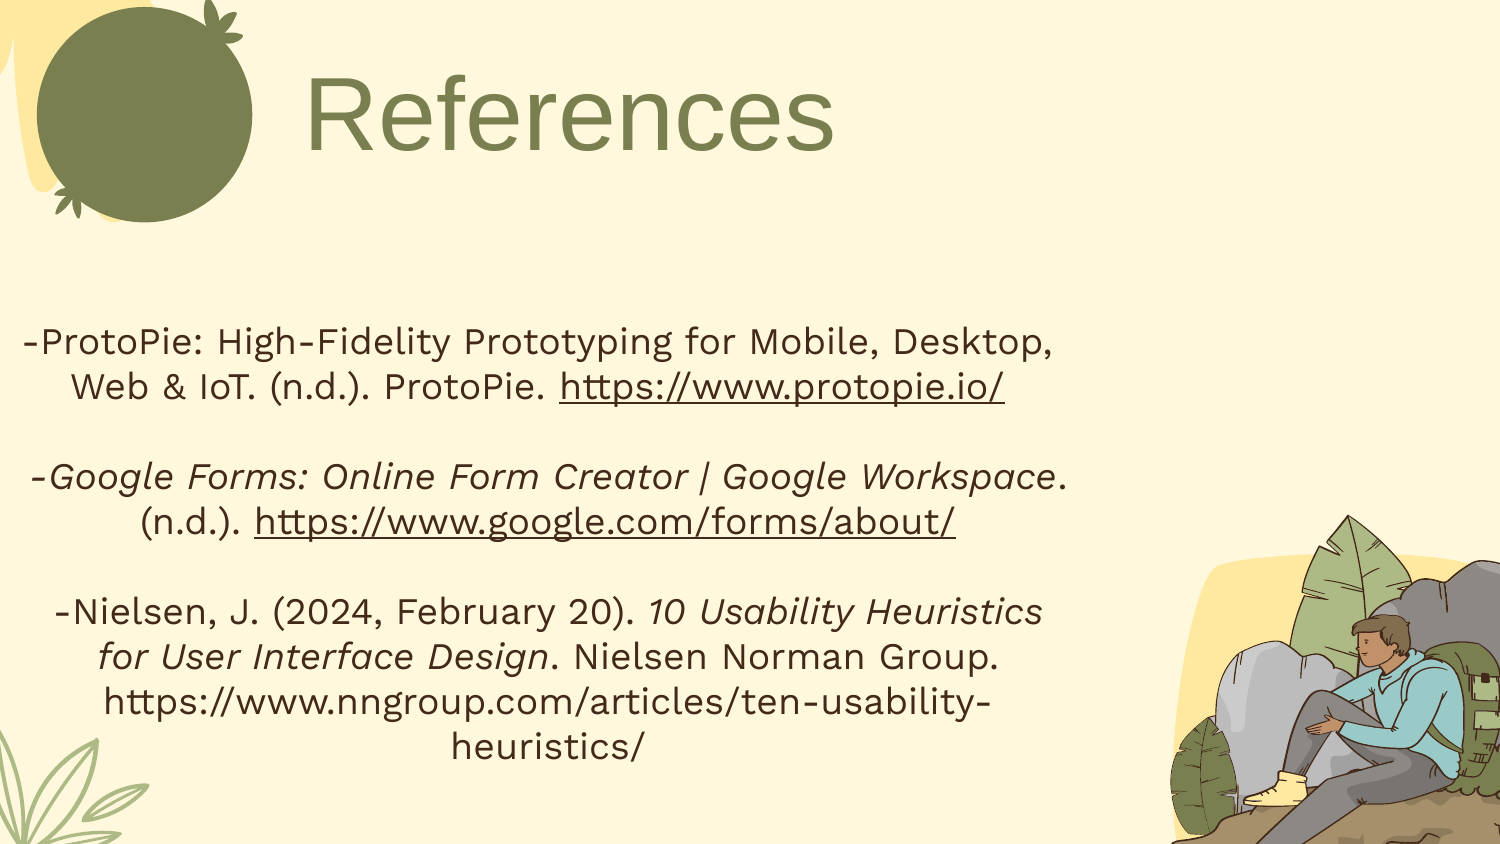

# References

-ProtoPie: High-Fidelity Prototyping for Mobile, Desktop, Web & IoT. (n.d.). ProtoPie. https://www.protopie.io/

-Google Forms: Online Form Creator | Google Workspace. (n.d.). https://www.google.com/forms/about/

-Nielsen, J. (2024, February 20). 10 Usability Heuristics for User Interface Design. Nielsen Norman Group. https://www.nngroup.com/articles/ten-usability-heuristics/